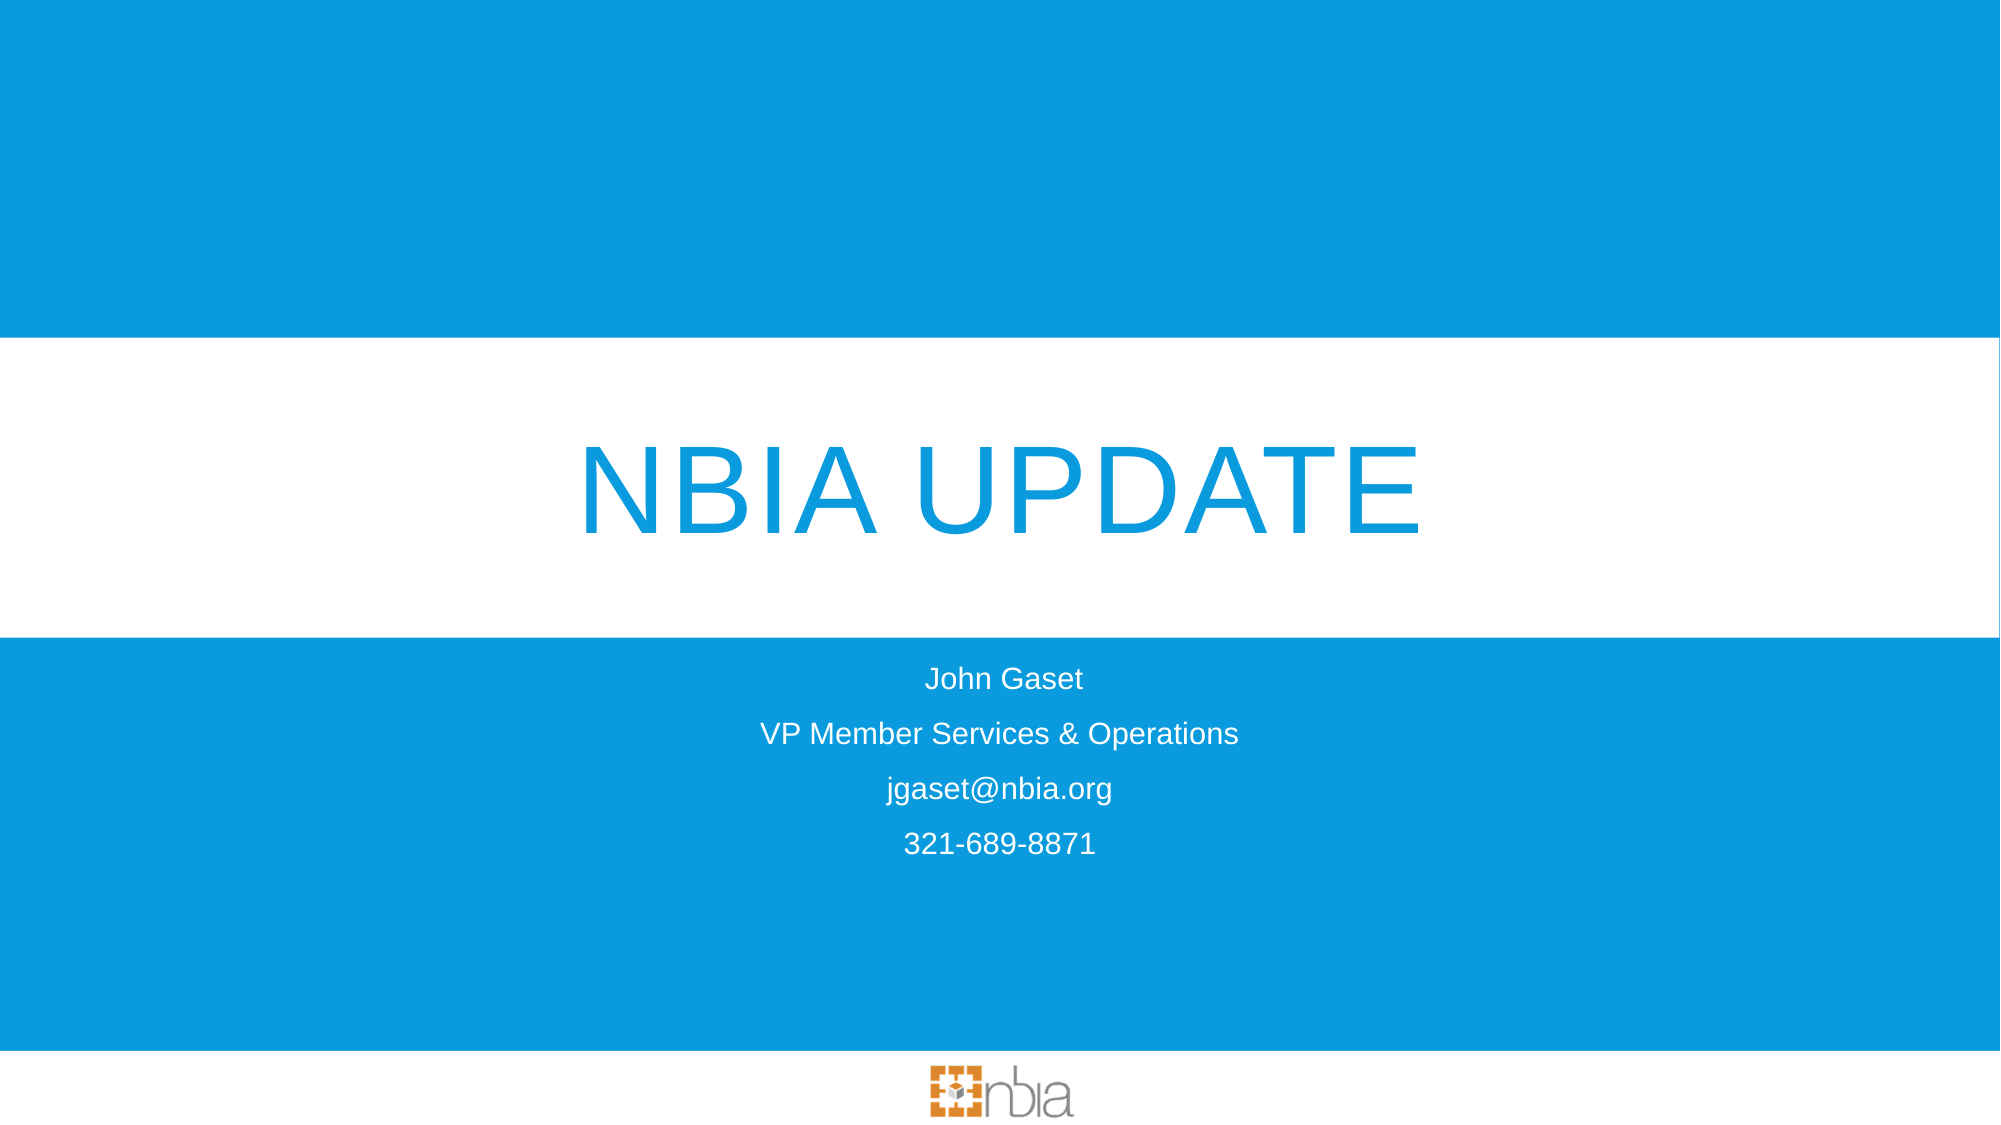

# NBIA Update
 John Gaset
VP Member Services & Operations
jgaset@nbia.org
321-689-8871